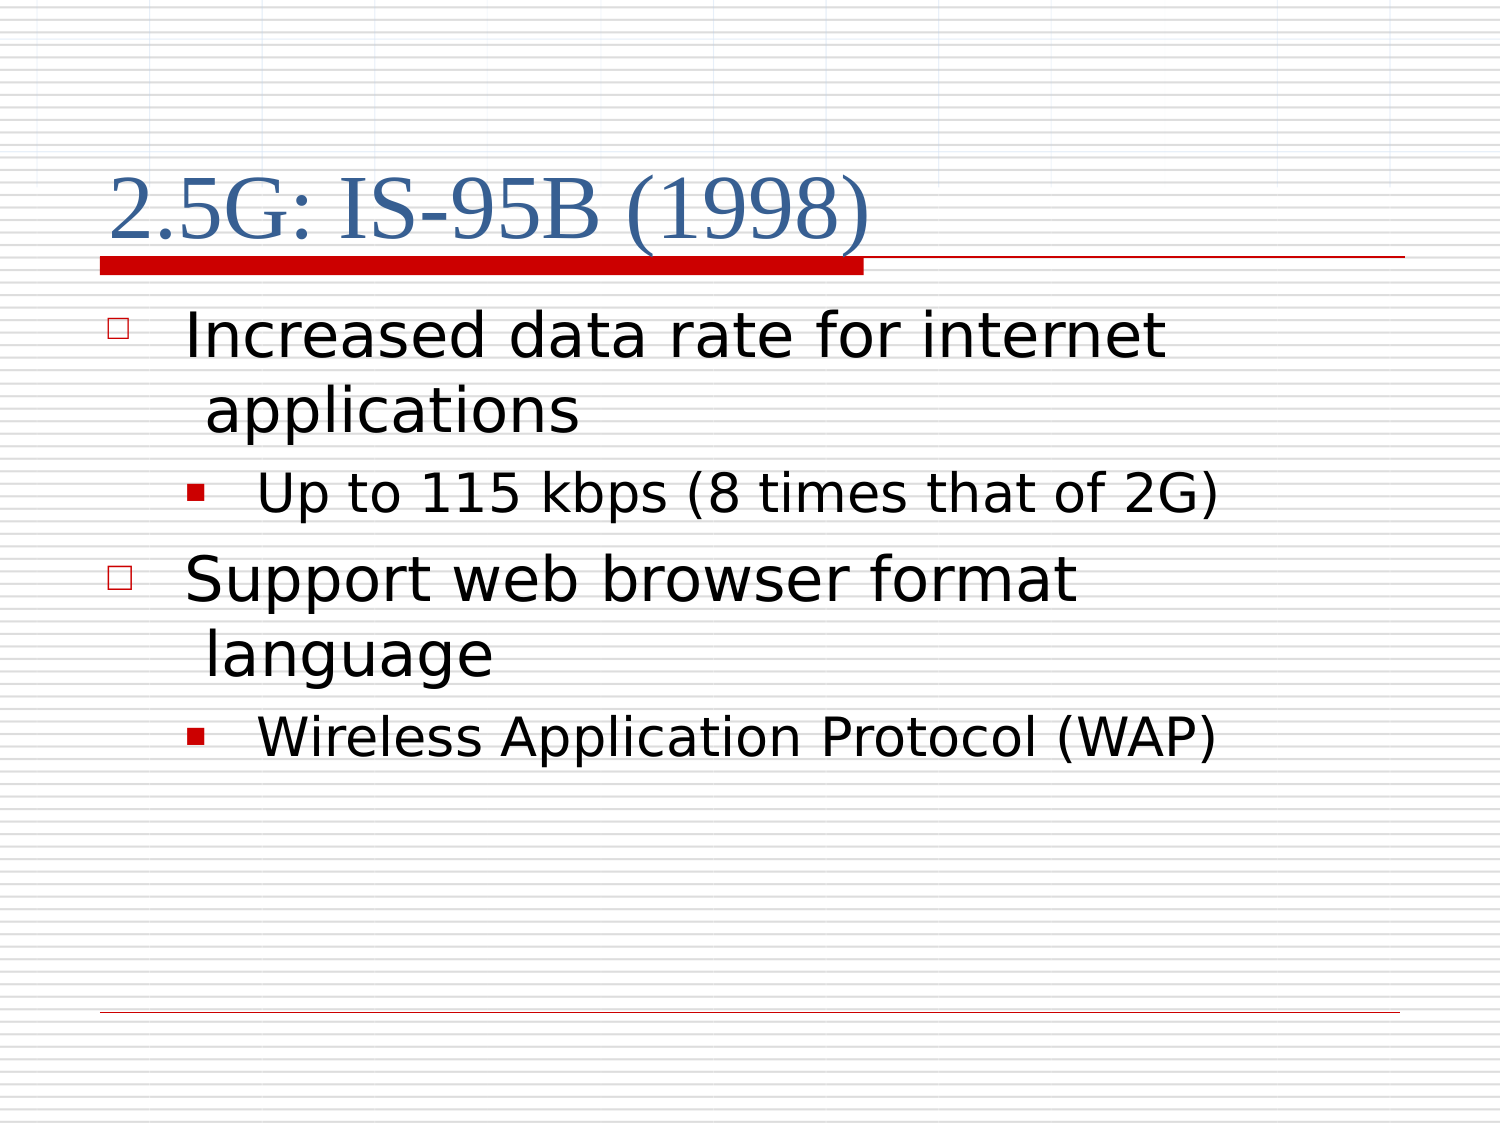

# 2.5G: IS-95B (1998)

□	Increased data rate for internet  applications
Up to 115 kbps (8 times that of 2G)
■
Support web browser format  language
□
Wireless Application Protocol (WAP)
■